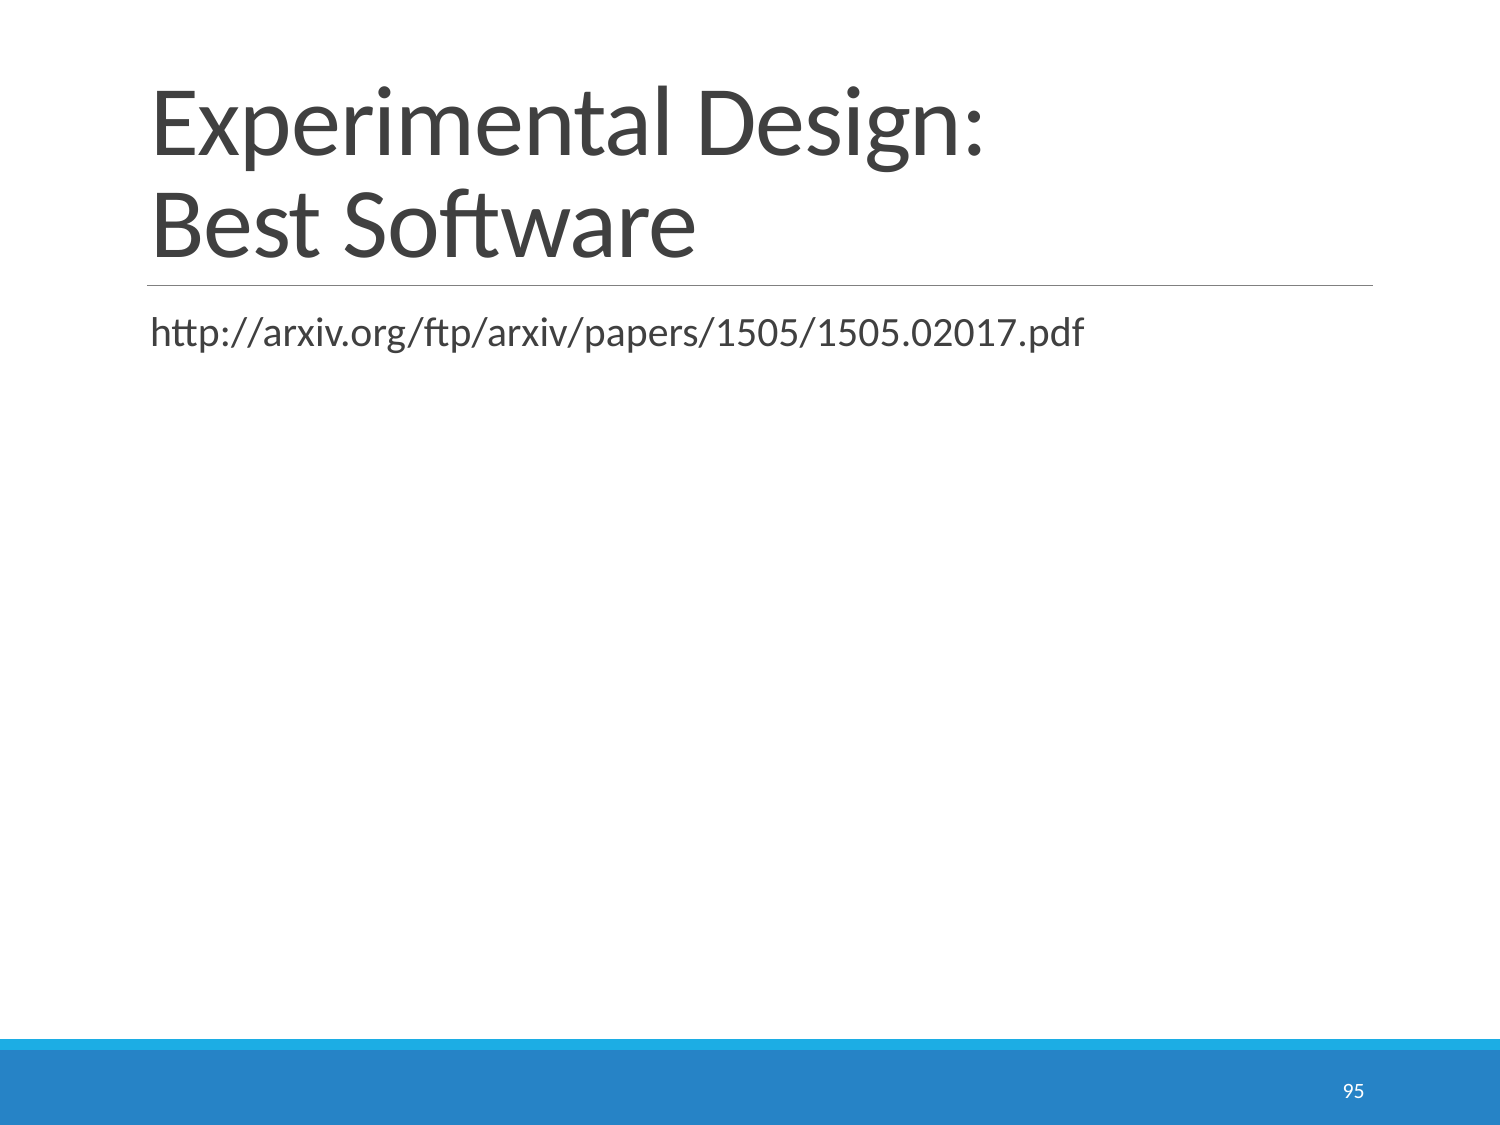

# Experimental Design: Best Software

http://arxiv.org/ftp/arxiv/papers/1505/1505.02017.pdf
95